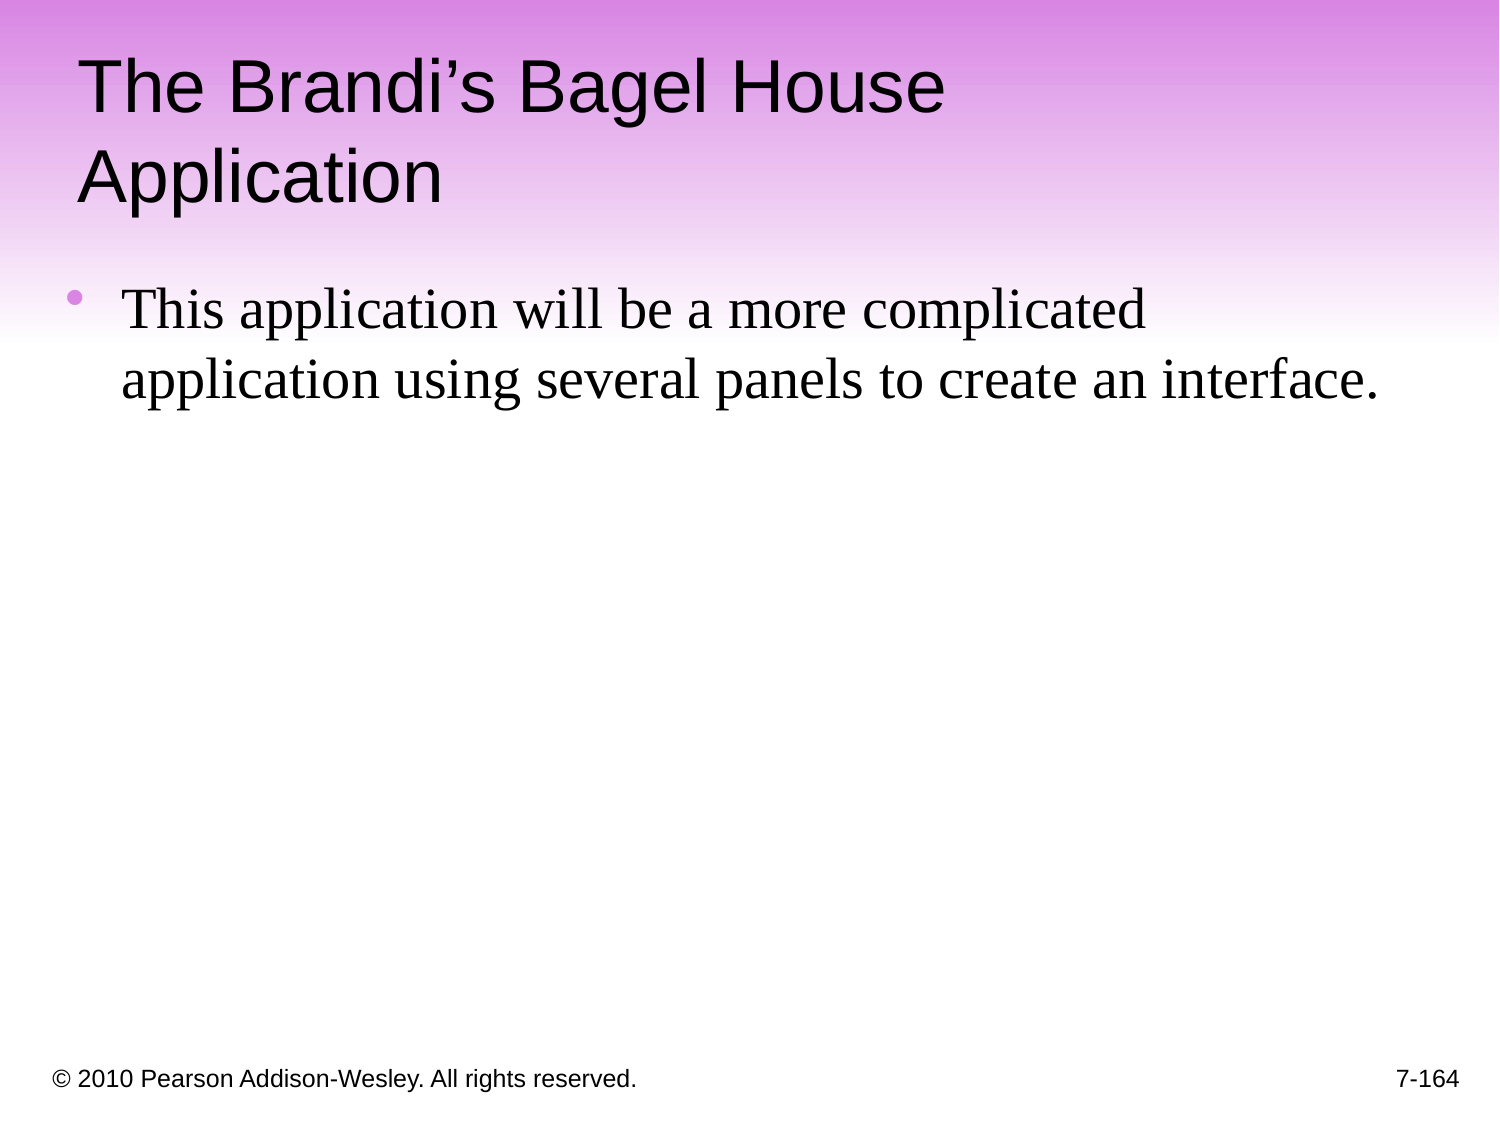

This application will be a more complicated application using several panels to create an interface.
The Brandi’s Bagel House Application
7-164